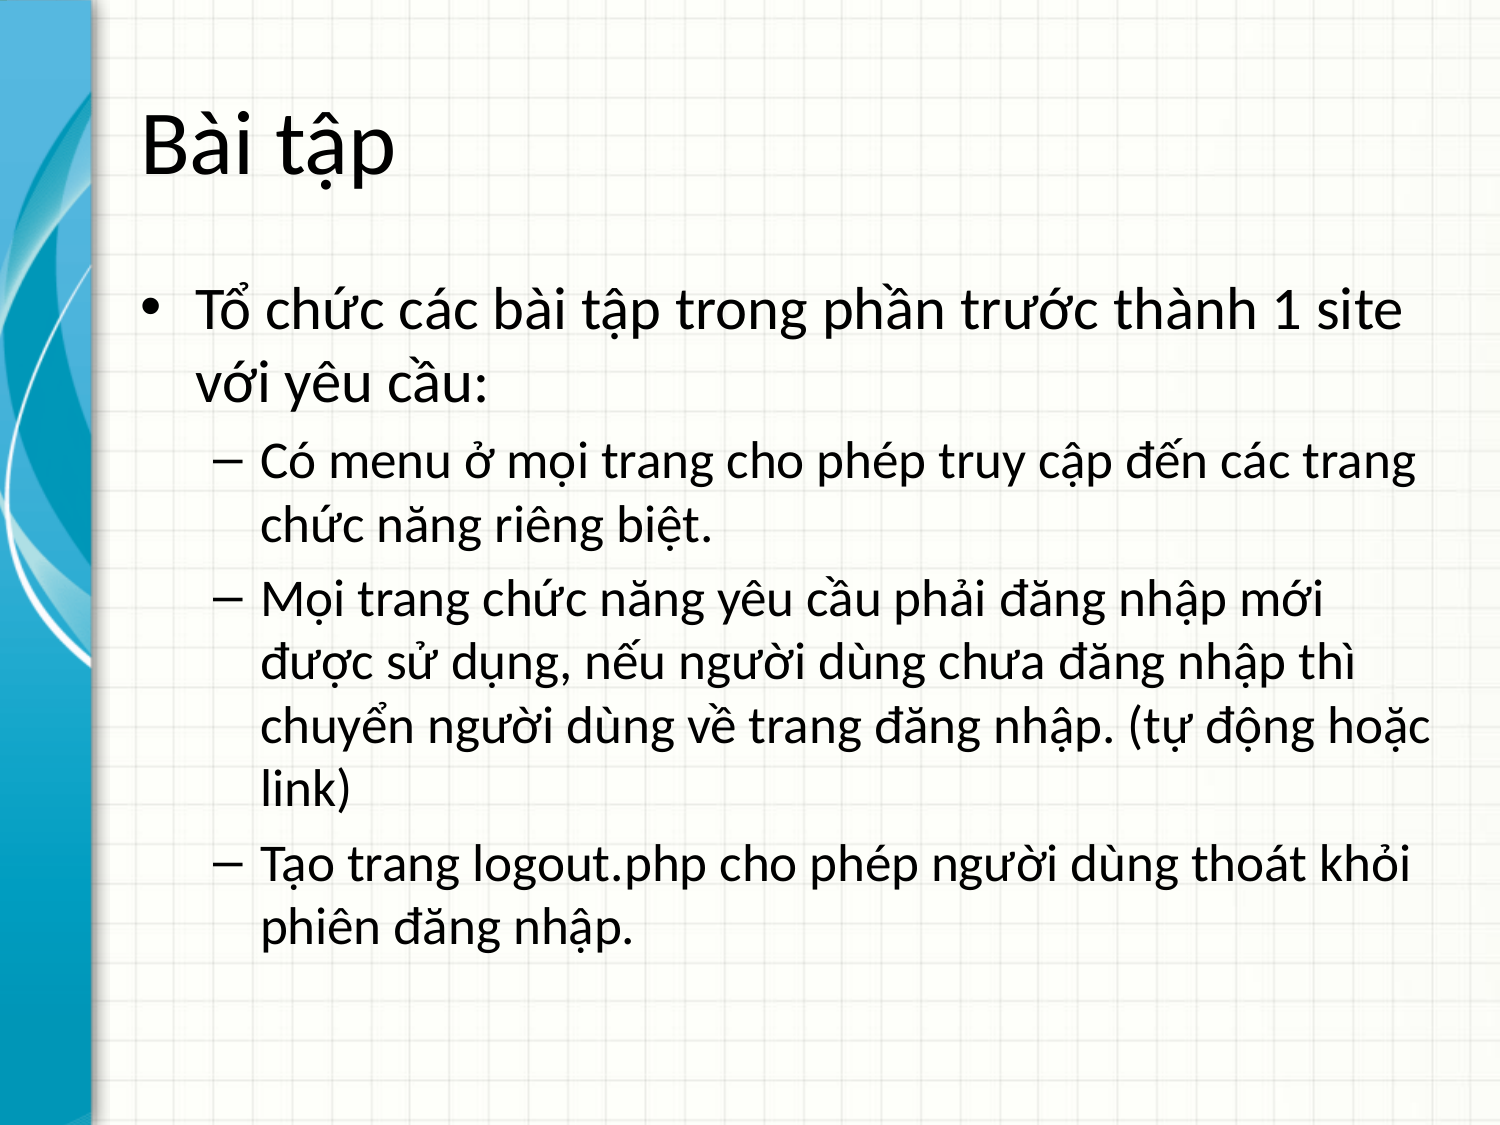

# Bài tập
Tổ chức các bài tập trong phần trước thành 1 site với yêu cầu:
Có menu ở mọi trang cho phép truy cập đến các trang chức năng riêng biệt.
Mọi trang chức năng yêu cầu phải đăng nhập mới được sử dụng, nếu người dùng chưa đăng nhập thì chuyển người dùng về trang đăng nhập. (tự động hoặc link)
Tạo trang logout.php cho phép người dùng thoát khỏi phiên đăng nhập.